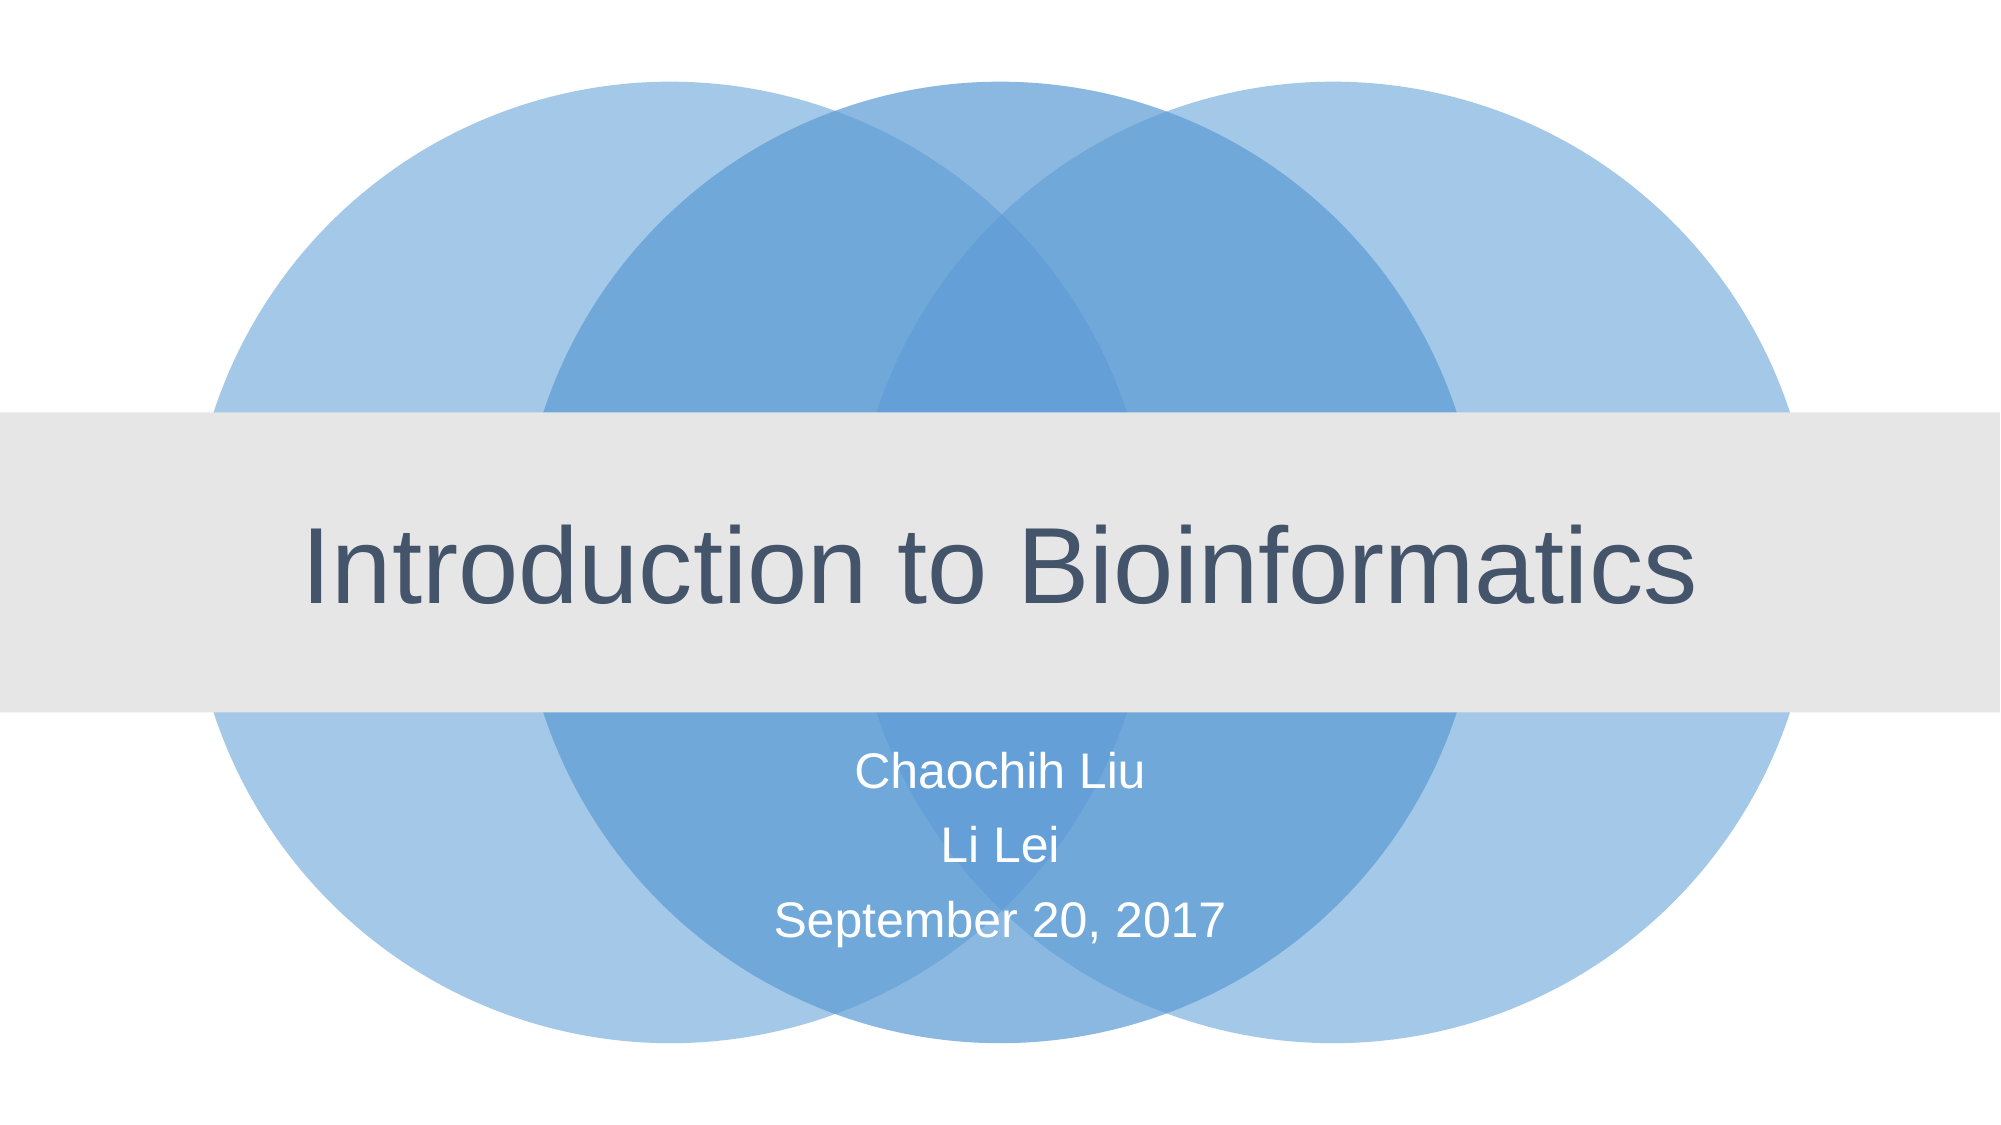

# Introduction to Bioinformatics
Chaochih Liu
Li Lei
September 20, 2017